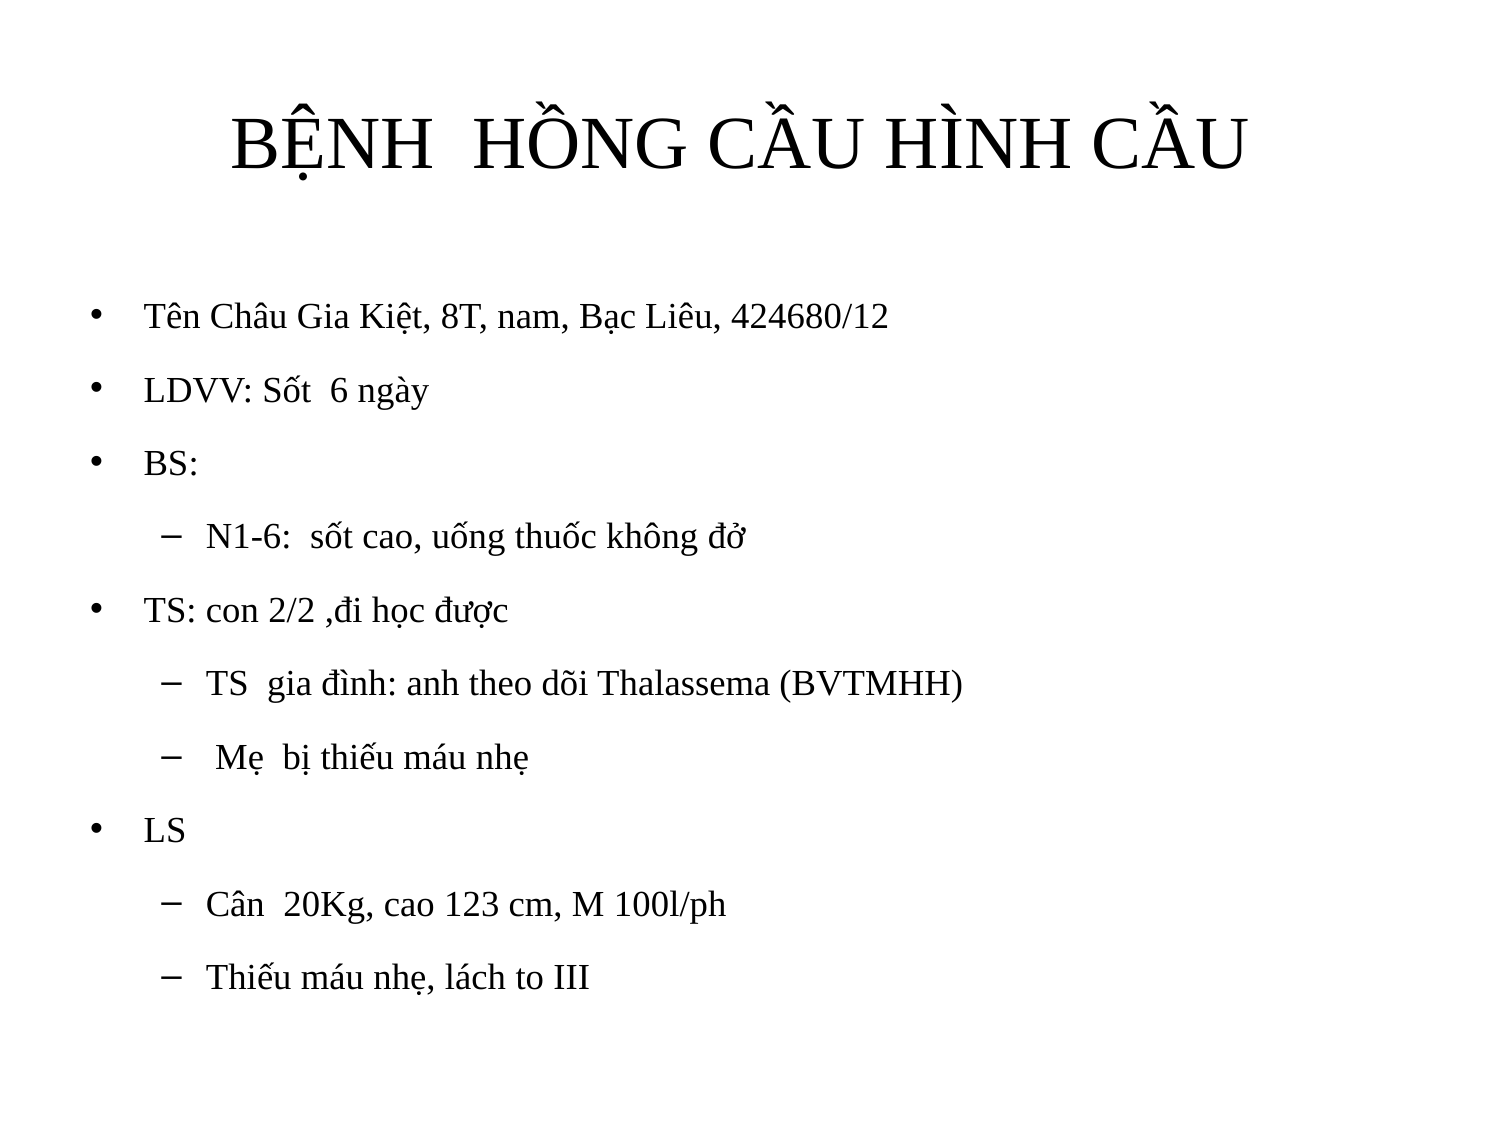

# BỆNH  HỒNG CẦU HÌNH CẦU
Tên Châu Gia Kiệt, 8T, nam, Bạc Liêu, 424680/12
LDVV: Sốt  6 ngày
BS:
N1-6:  sốt cao, uống thuốc không đở
TS: con 2/2 ,đi học được
TS  gia đình: anh theo dõi Thalassema (BVTMHH)
 Mẹ  bị thiếu máu nhẹ
LS
Cân  20Kg, cao 123 cm, M 100l/ph
Thiếu máu nhẹ, lách to III